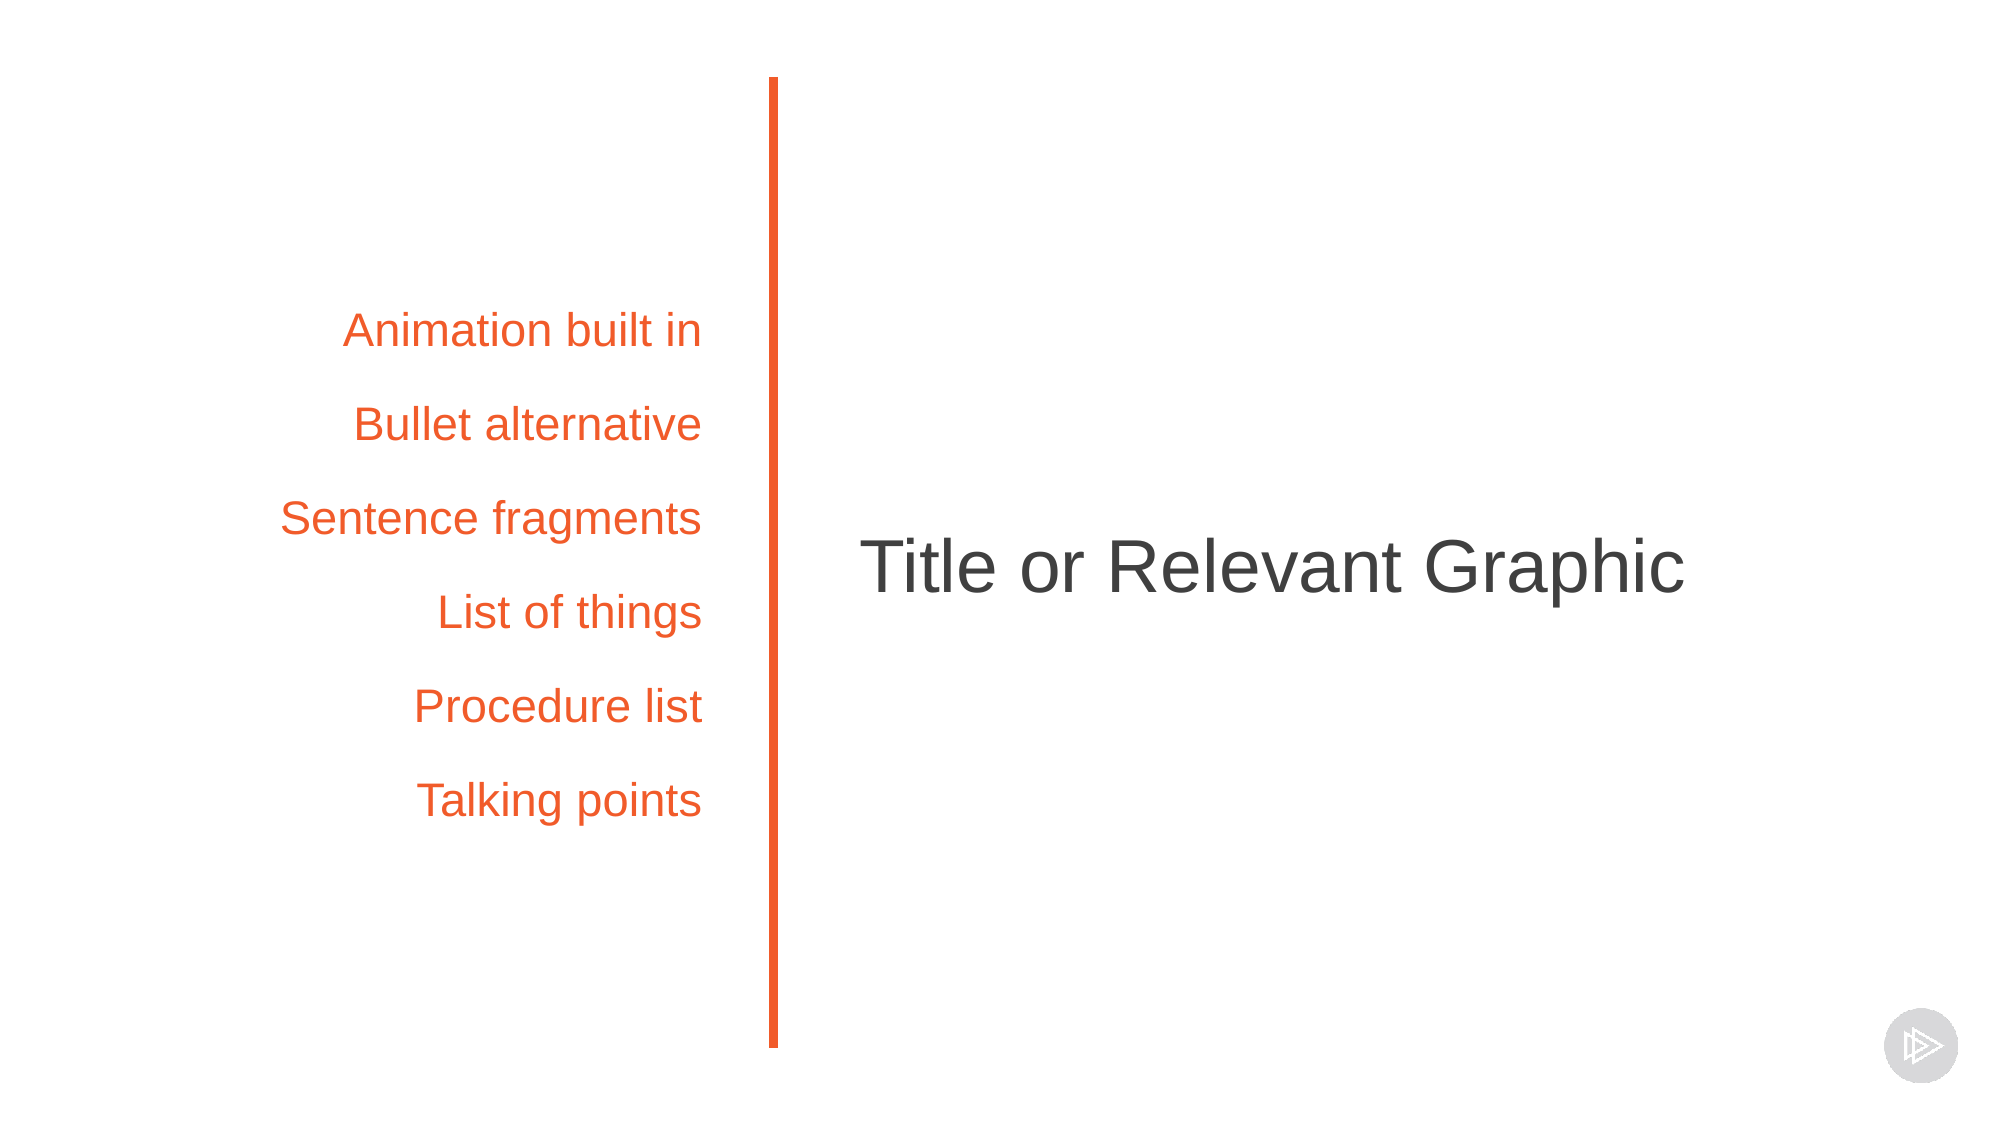

Animation built in
Bullet alternative
Sentence fragments
List of things
Procedure list
Talking points
Title or Relevant Graphic